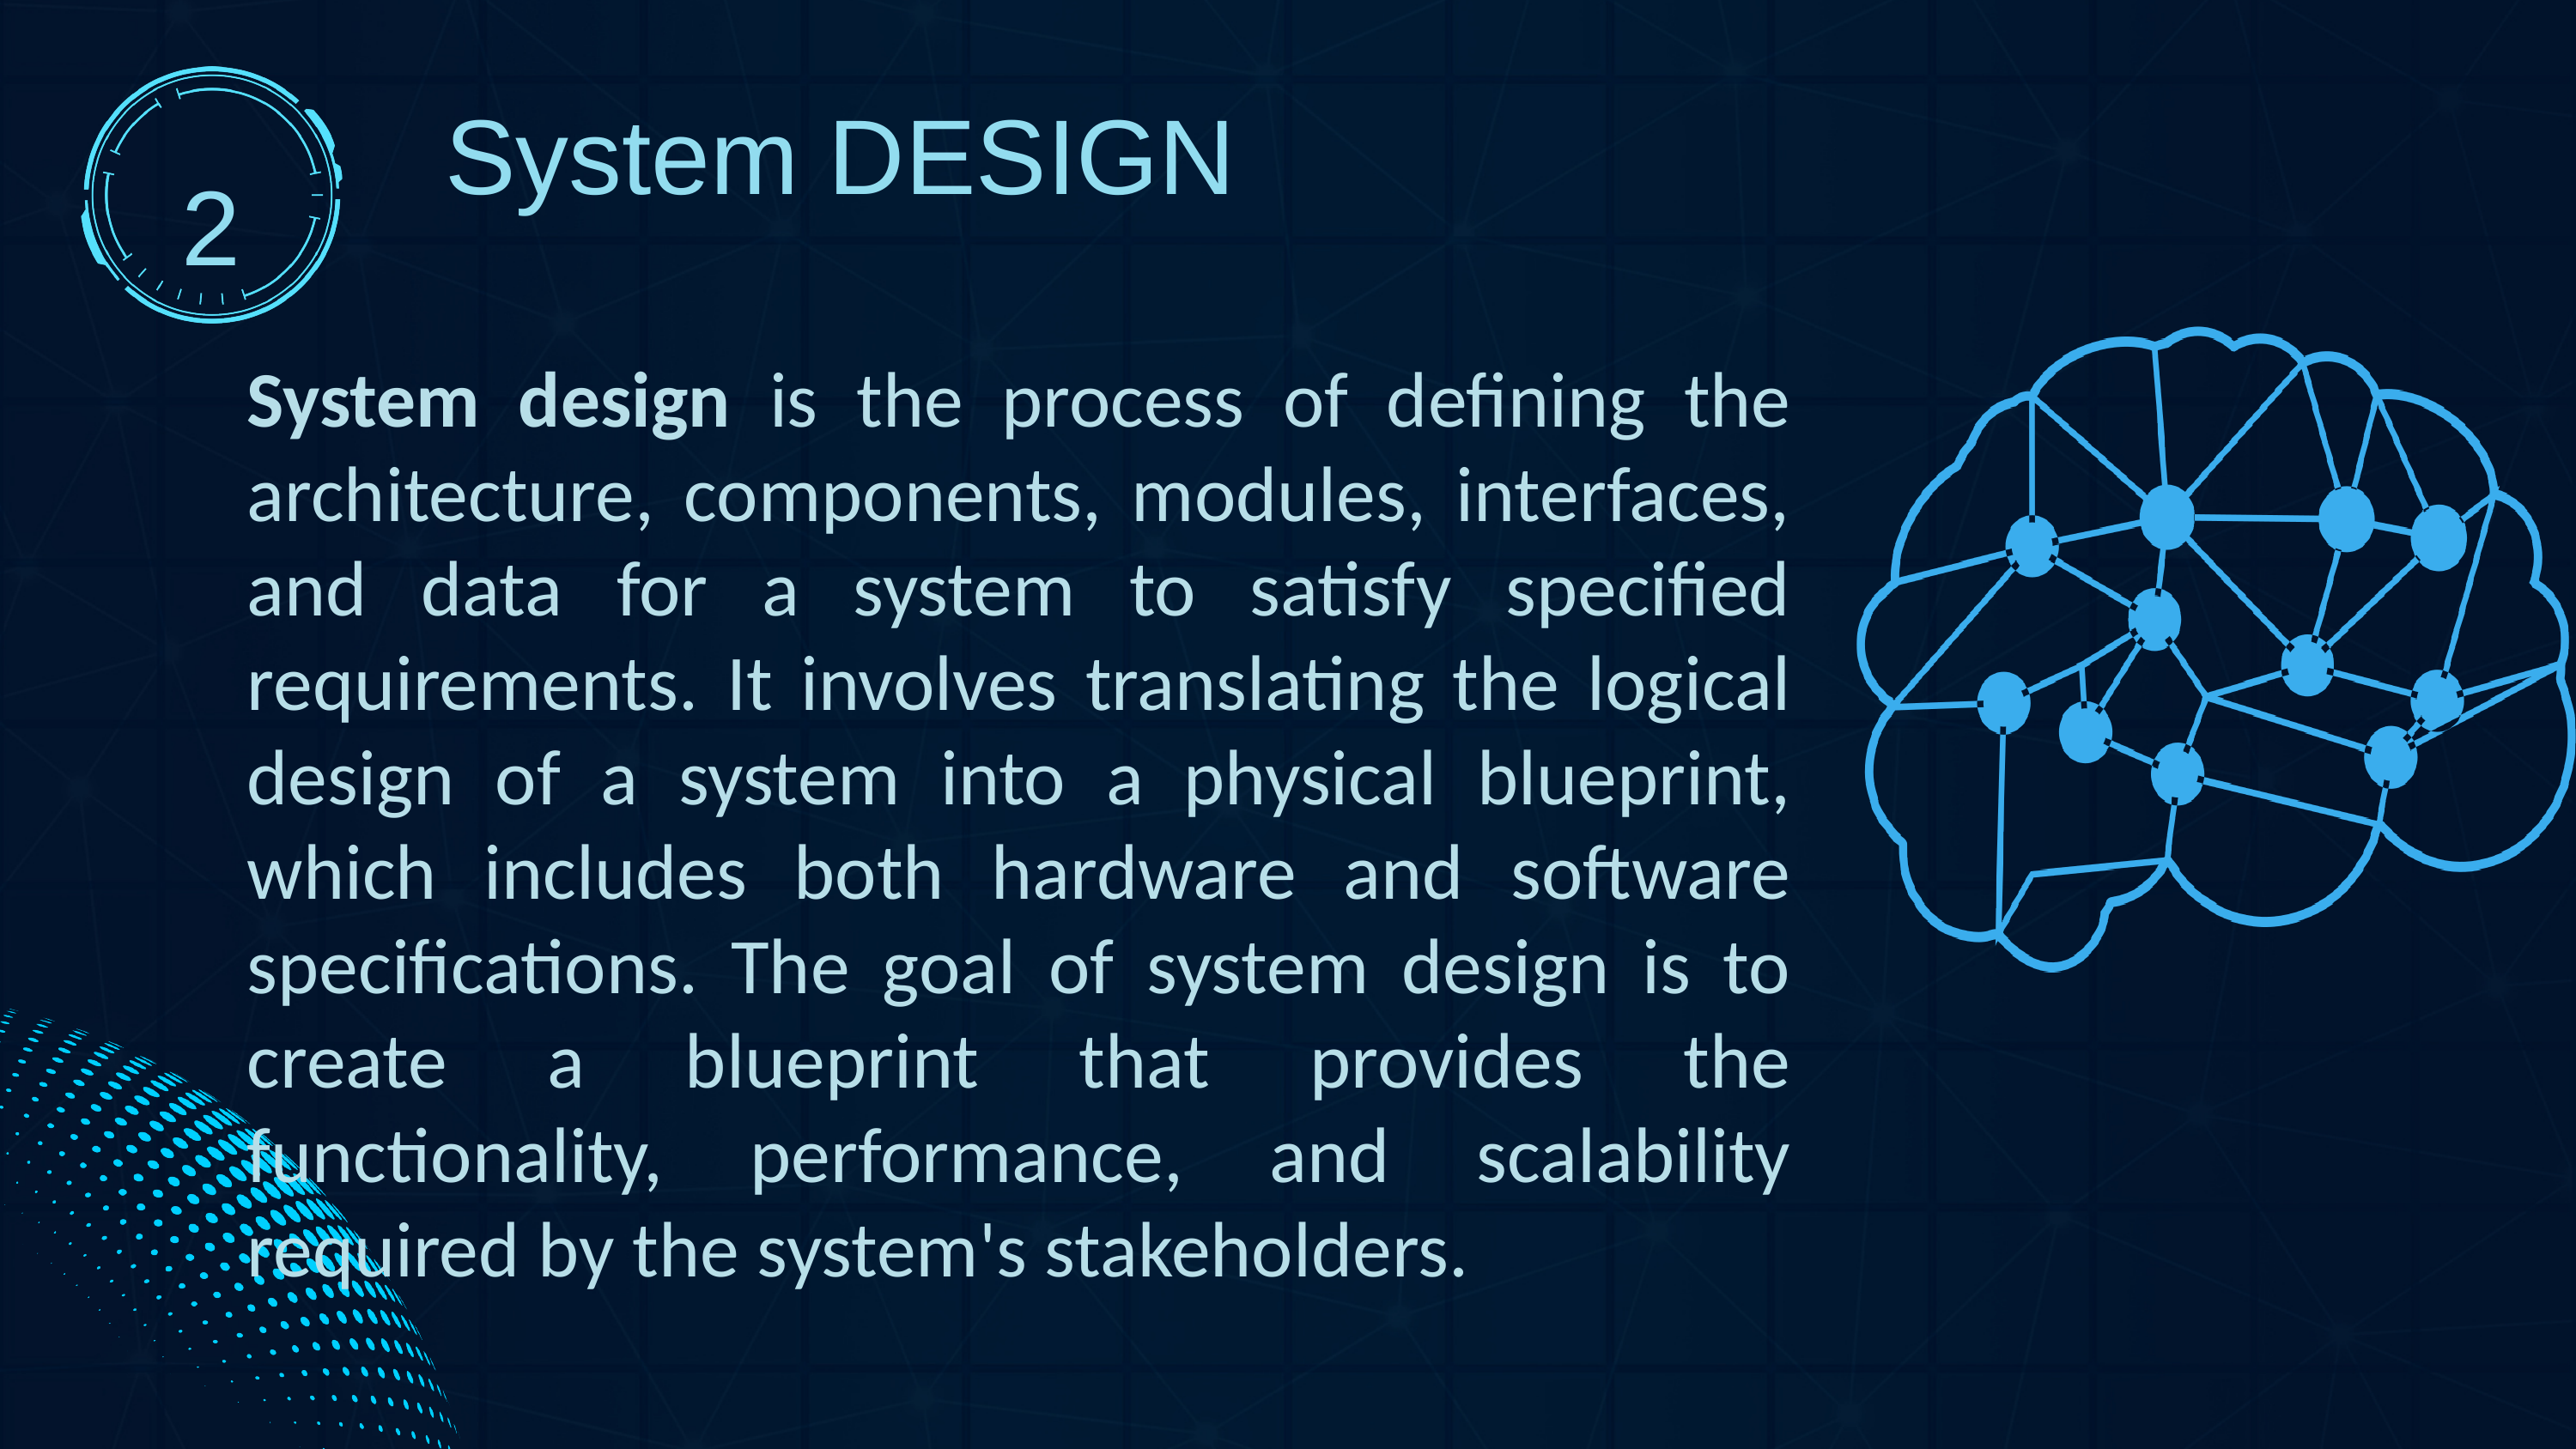

System DESIGN
2

System design is the process of defining the architecture, components, modules, interfaces, and data for a system to satisfy specified requirements. It involves translating the logical design of a system into a physical blueprint, which includes both hardware and software specifications. The goal of system design is to create a blueprint that provides the functionality, performance, and scalability required by the system's stakeholders.